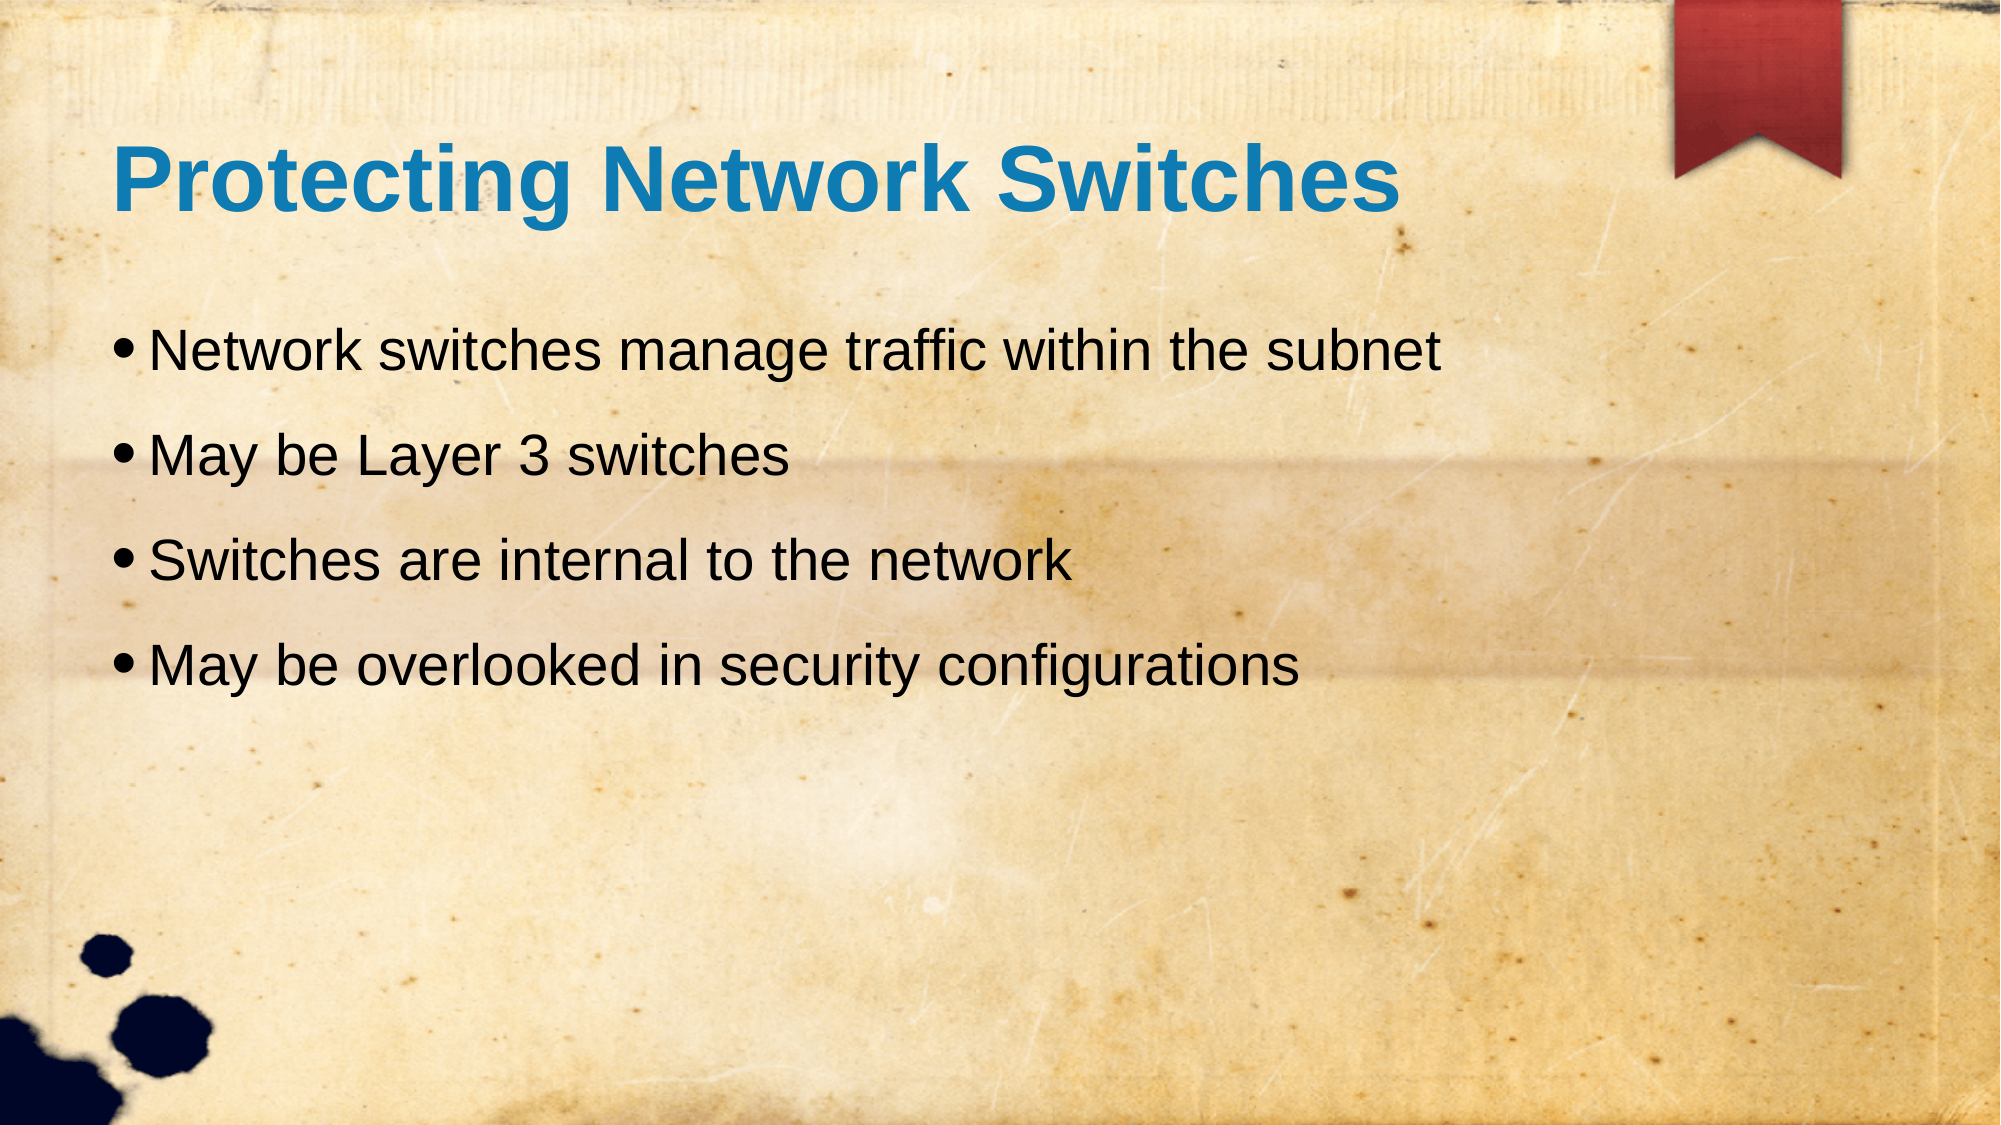

Protecting Network Switches
Network switches manage traffic within the subnet
May be Layer 3 switches
Switches are internal to the network
May be overlooked in security configurations